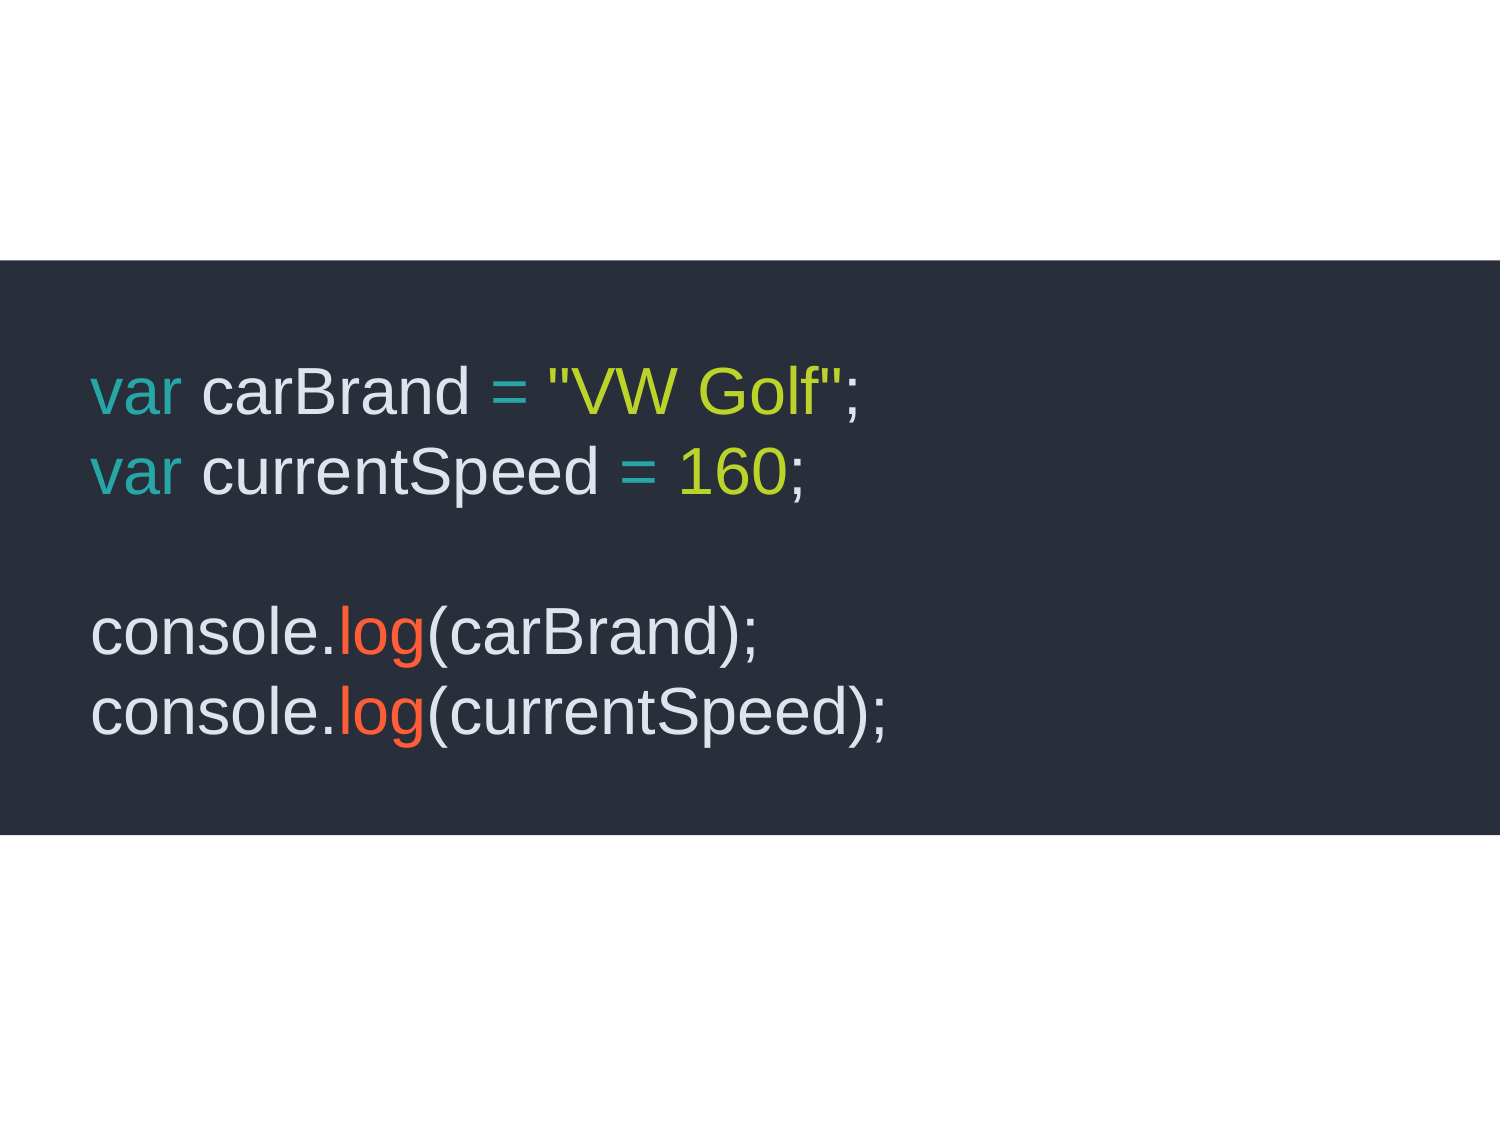

var carBrand = "VW Golf";
var currentSpeed = 160;
console.log(carBrand);
console.log(currentSpeed);